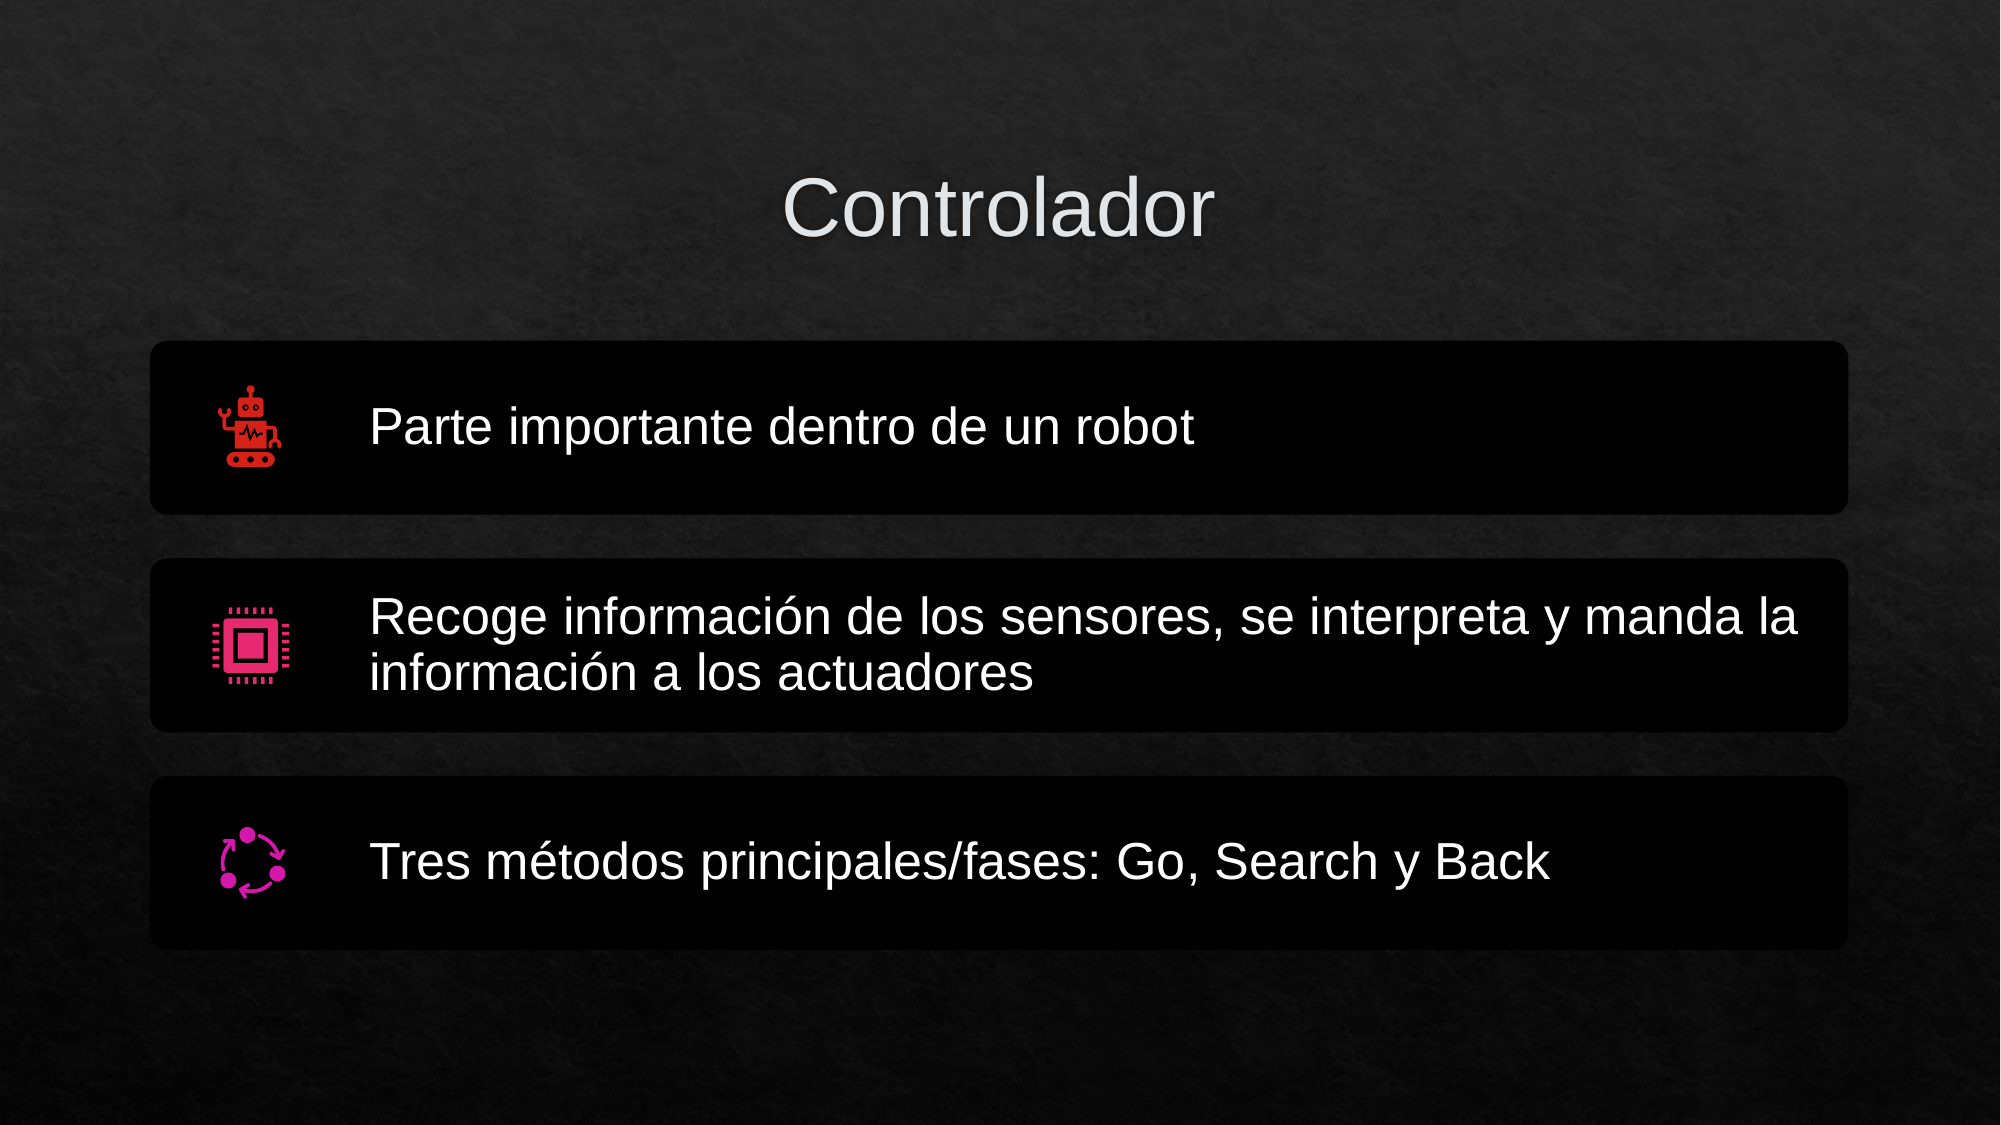

# Controlador
Parte importante dentro de un robot
Recoge información de los sensores, se interpreta y manda la información a los actuadores
Tres métodos principales/fases: Go, Search y Back